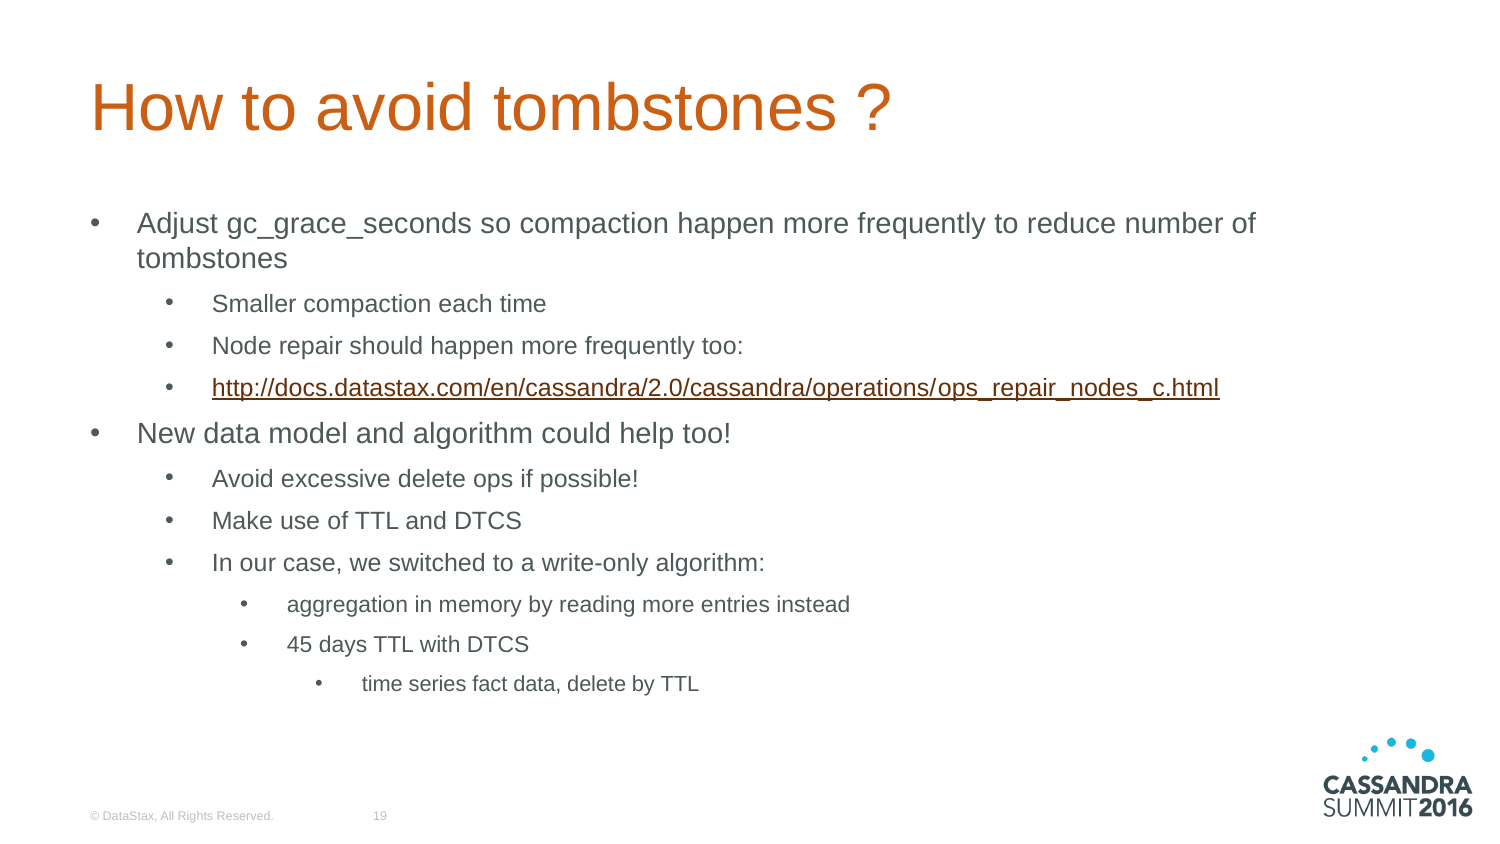

# How to avoid tombstones ?
Adjust gc_grace_seconds so compaction happen more frequently to reduce number of tombstones
Smaller compaction each time
Node repair should happen more frequently too:
http://docs.datastax.com/en/cassandra/2.0/cassandra/operations/ops_repair_nodes_c.html
New data model and algorithm could help too!
Avoid excessive delete ops if possible!
Make use of TTL and DTCS
In our case, we switched to a write-only algorithm:
aggregation in memory by reading more entries instead
45 days TTL with DTCS
time series fact data, delete by TTL

© DataStax, All Rights Reserved.
19